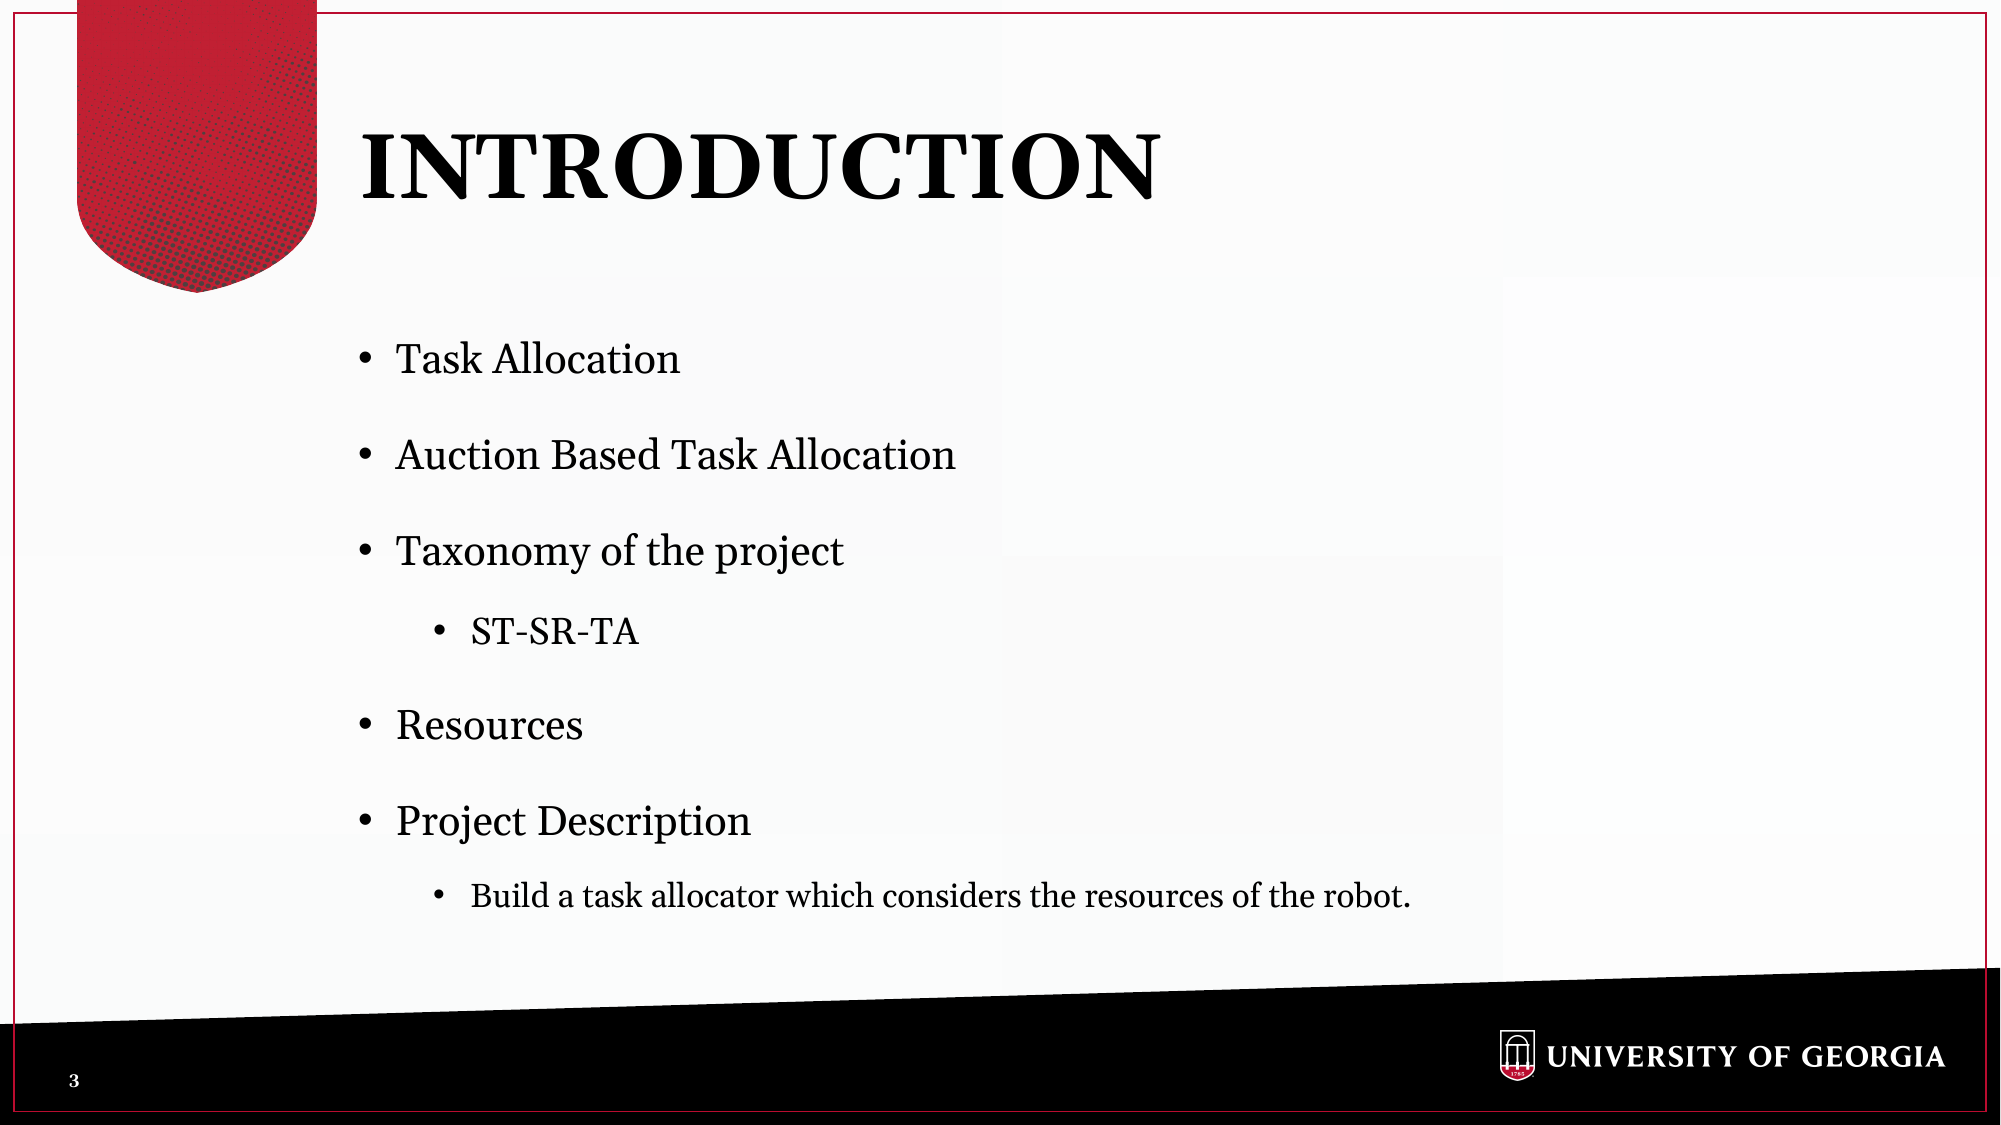

# INTRODUCTION
Task Allocation
Auction Based Task Allocation
Taxonomy of the project
ST-SR-TA
Resources
Project Description
Build a task allocator which considers the resources of the robot.